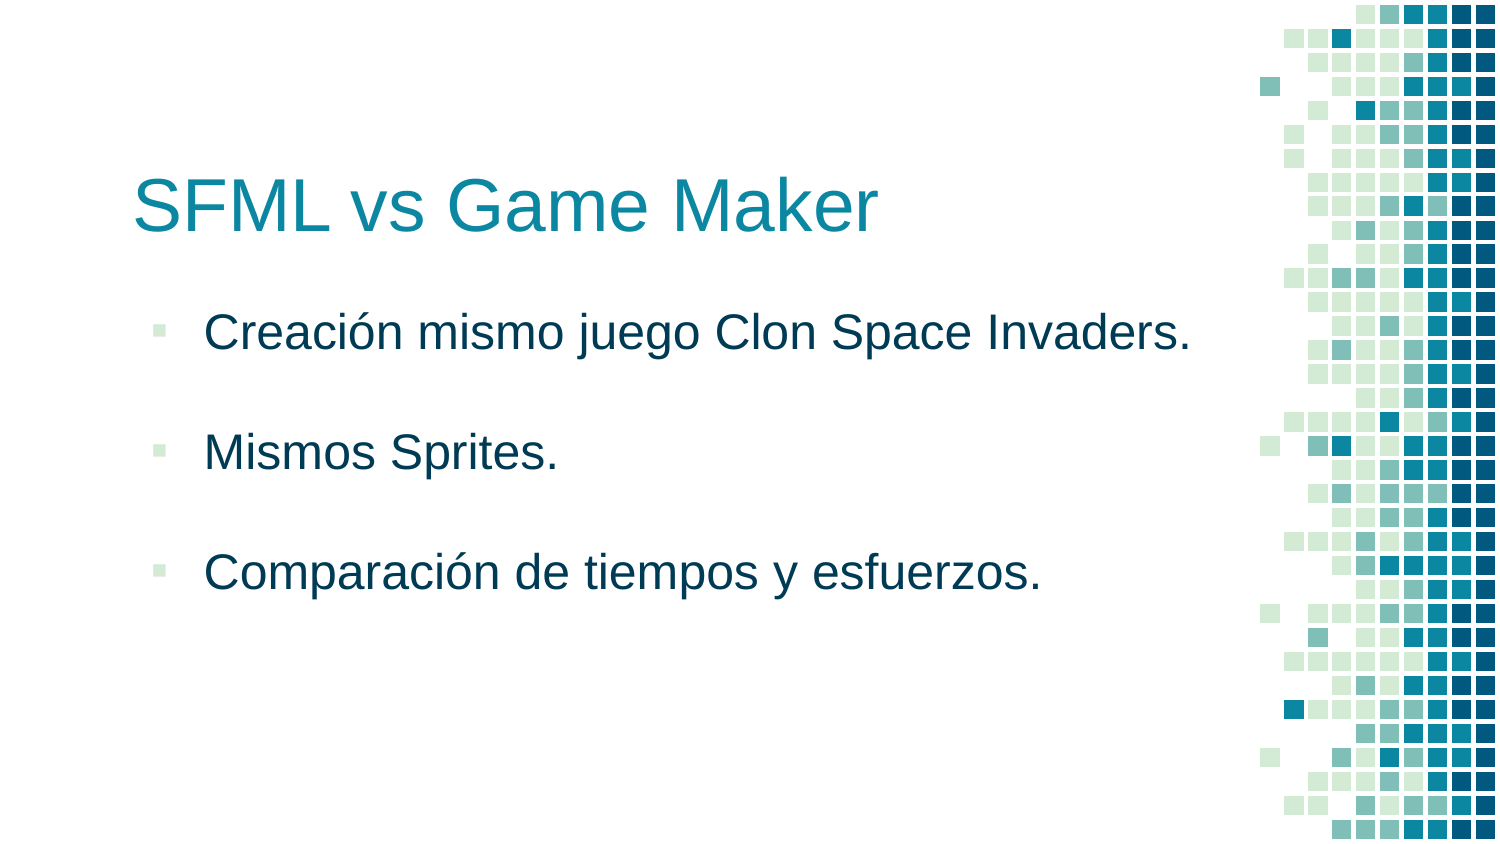

# SFML vs Game Maker
Creación mismo juego Clon Space Invaders.
Mismos Sprites.

Comparación de tiempos y esfuerzos.